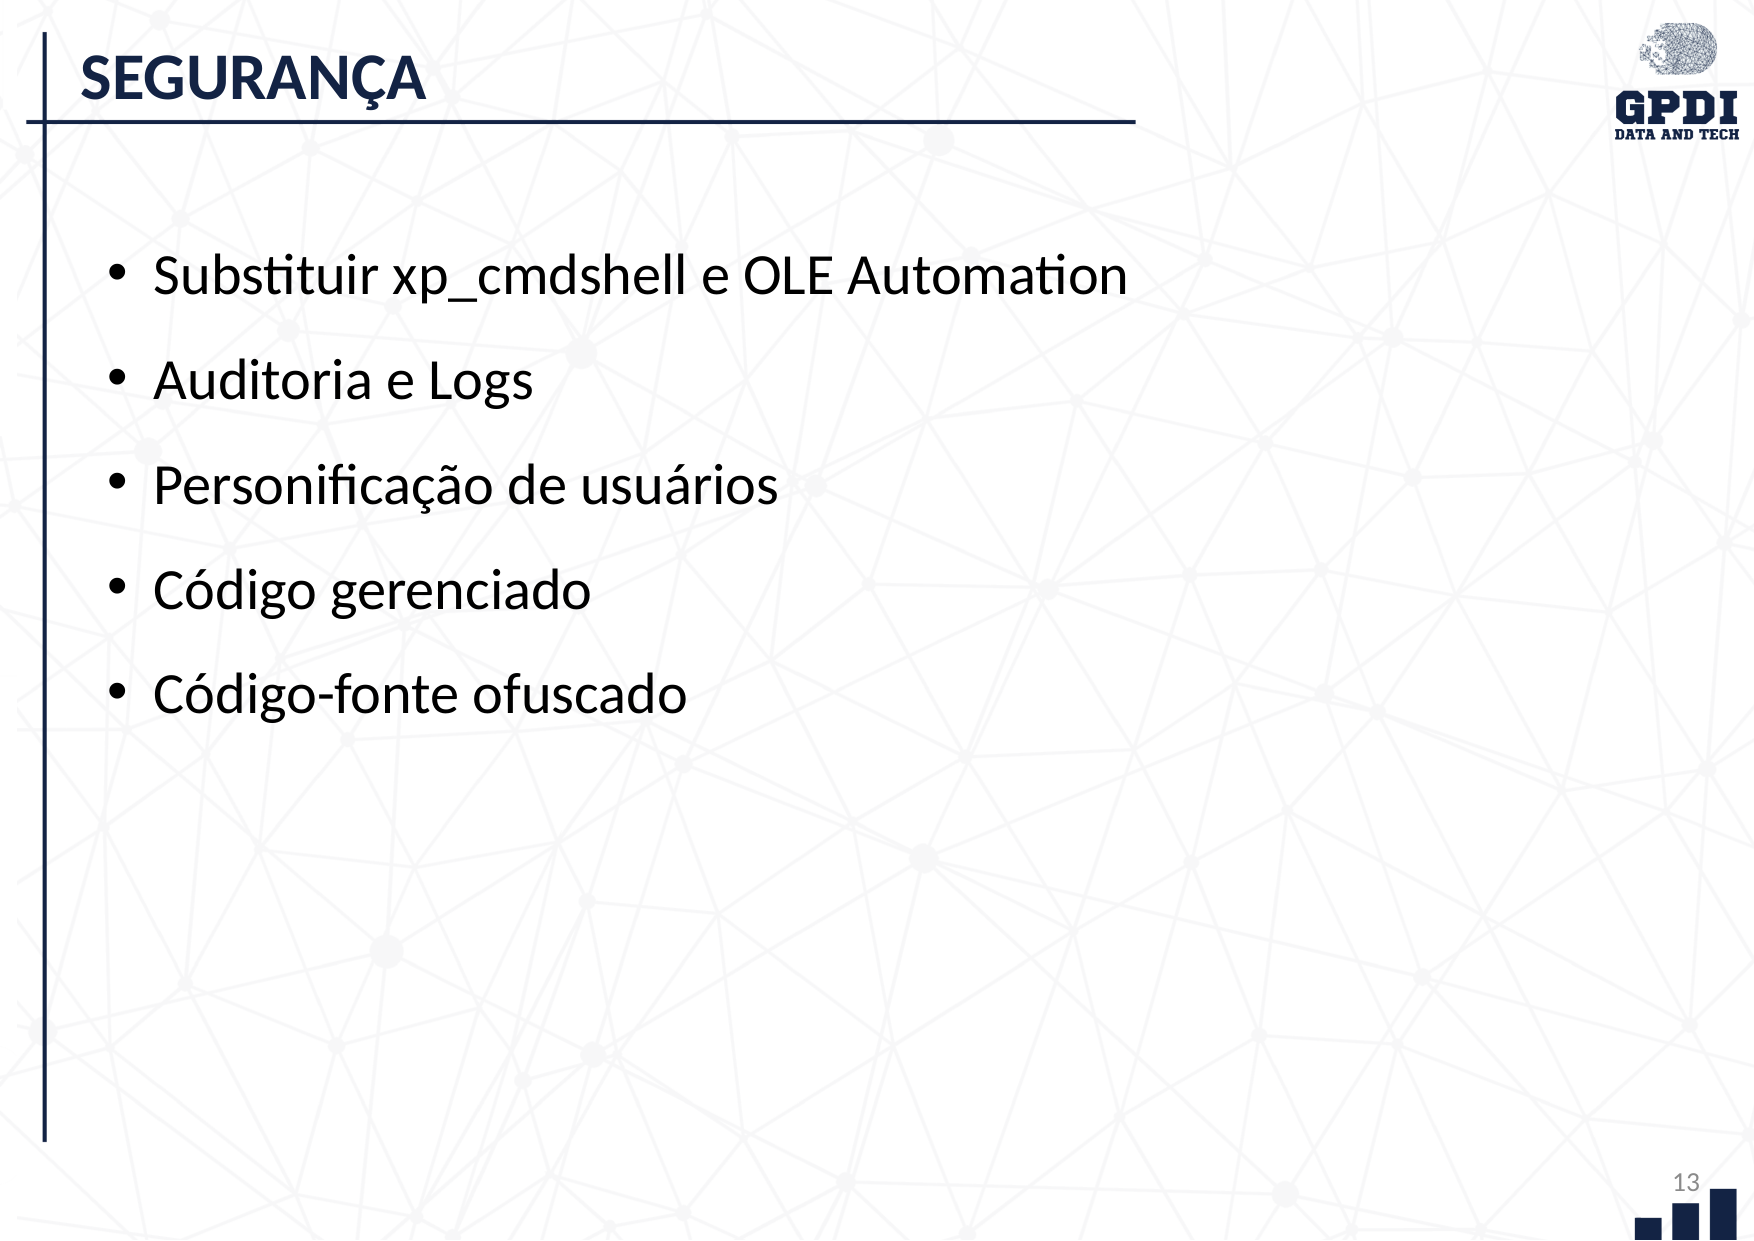

SEGURANÇA
Substituir xp_cmdshell e OLE Automation
Auditoria e Logs
Personificação de usuários
Código gerenciado
Código-fonte ofuscado
13